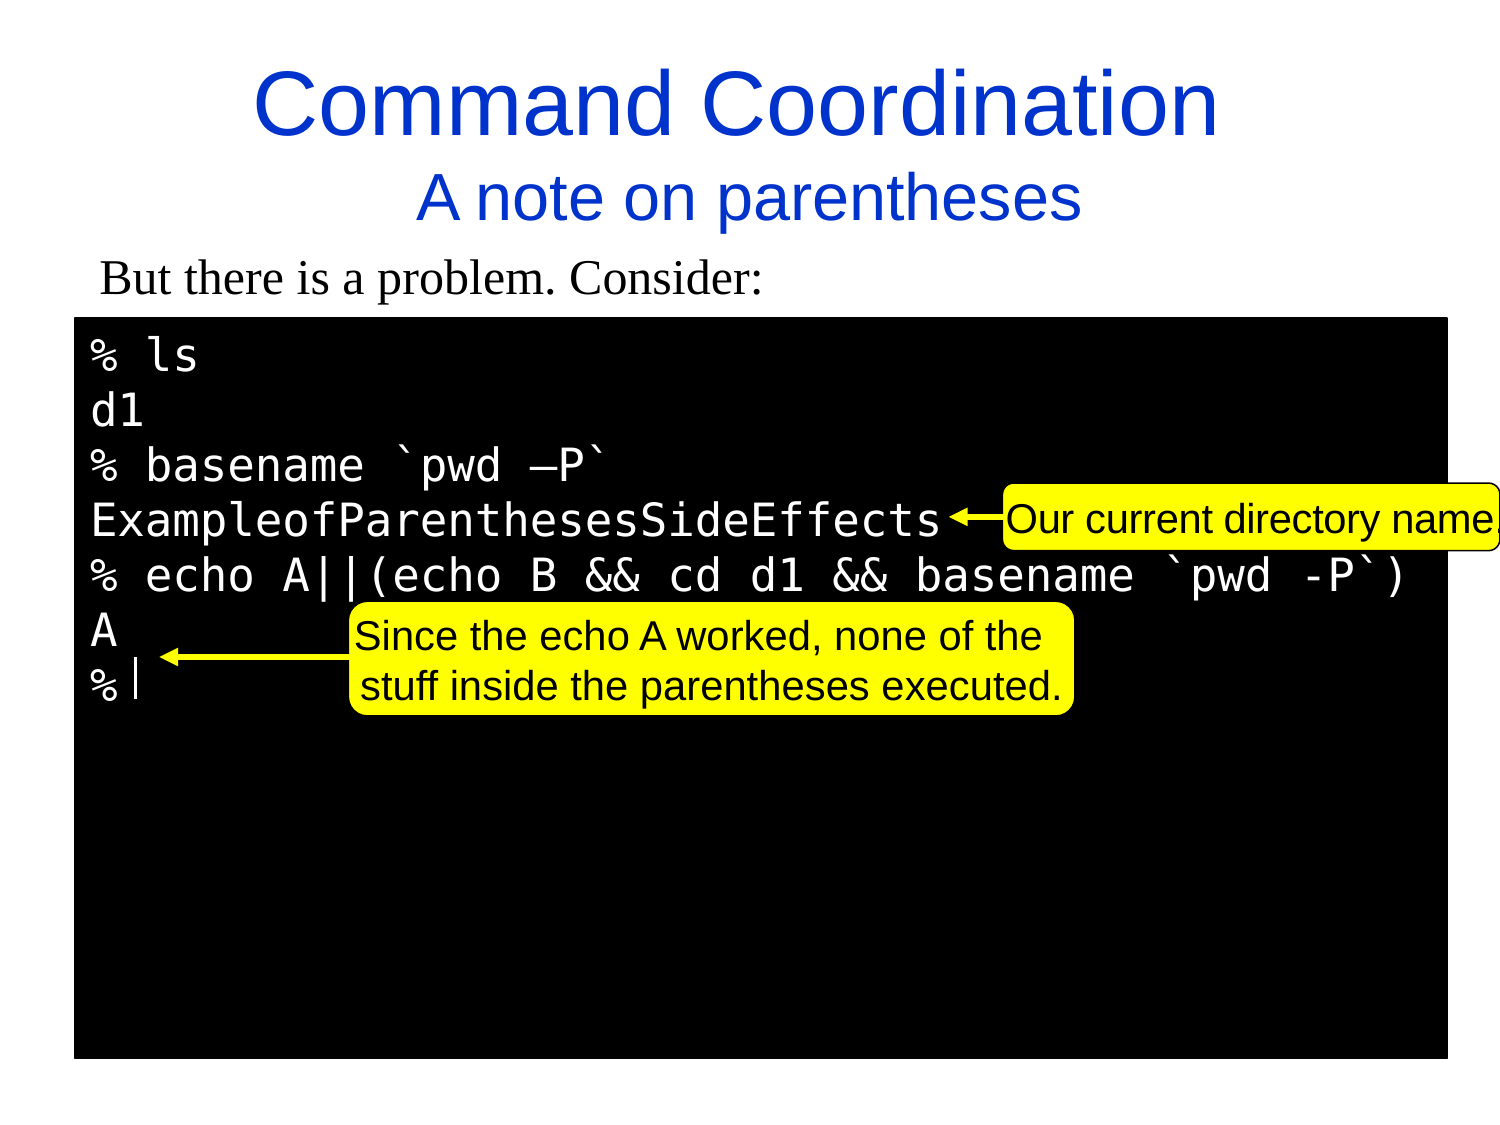

Command Coordination
A note on parentheses
 But there is a problem. Consider:
% ls
d1
% basename `pwd –P`
ExampleofParenthesesSideEffects
% echo A||(echo B && cd d1 && basename `pwd -P`)
A
% eco A|| (echo B && cd d1 && basename `pwd -P`)
-bash: eco: command not found
B
d1
% basename `pwd –P`
ExampleofParenthesesSideEffects
%
Our current directory name.
Since the echo A worked, none of the
stuff inside the parentheses executed.